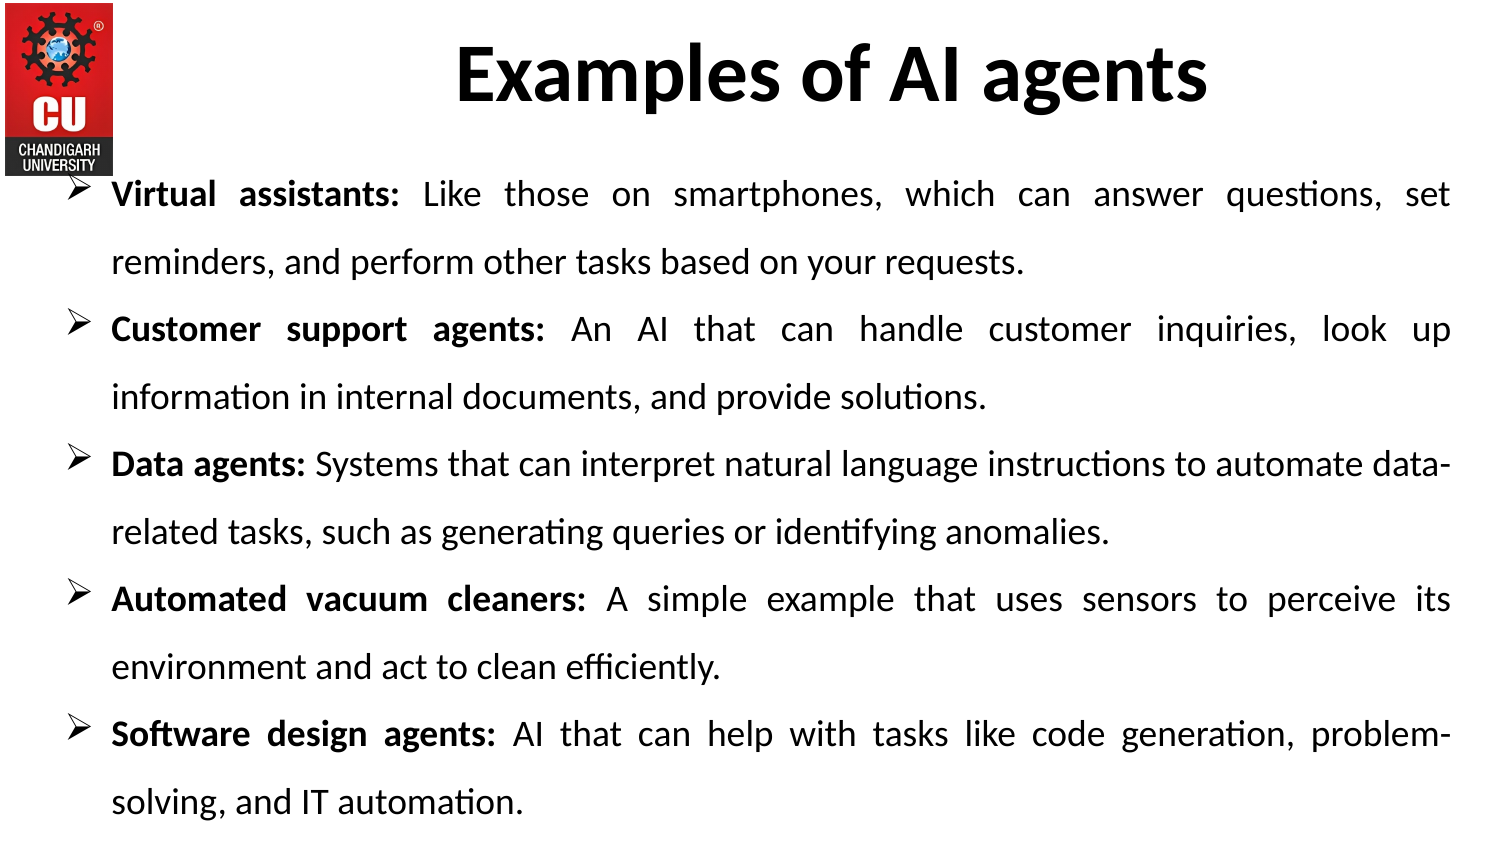

Examples of AI agents
Virtual assistants: Like those on smartphones, which can answer questions, set reminders, and perform other tasks based on your requests.
Customer support agents: An AI that can handle customer inquiries, look up information in internal documents, and provide solutions.
Data agents: Systems that can interpret natural language instructions to automate data-related tasks, such as generating queries or identifying anomalies.
Automated vacuum cleaners: A simple example that uses sensors to perceive its environment and act to clean efficiently.
Software design agents: AI that can help with tasks like code generation, problem-solving, and IT automation.